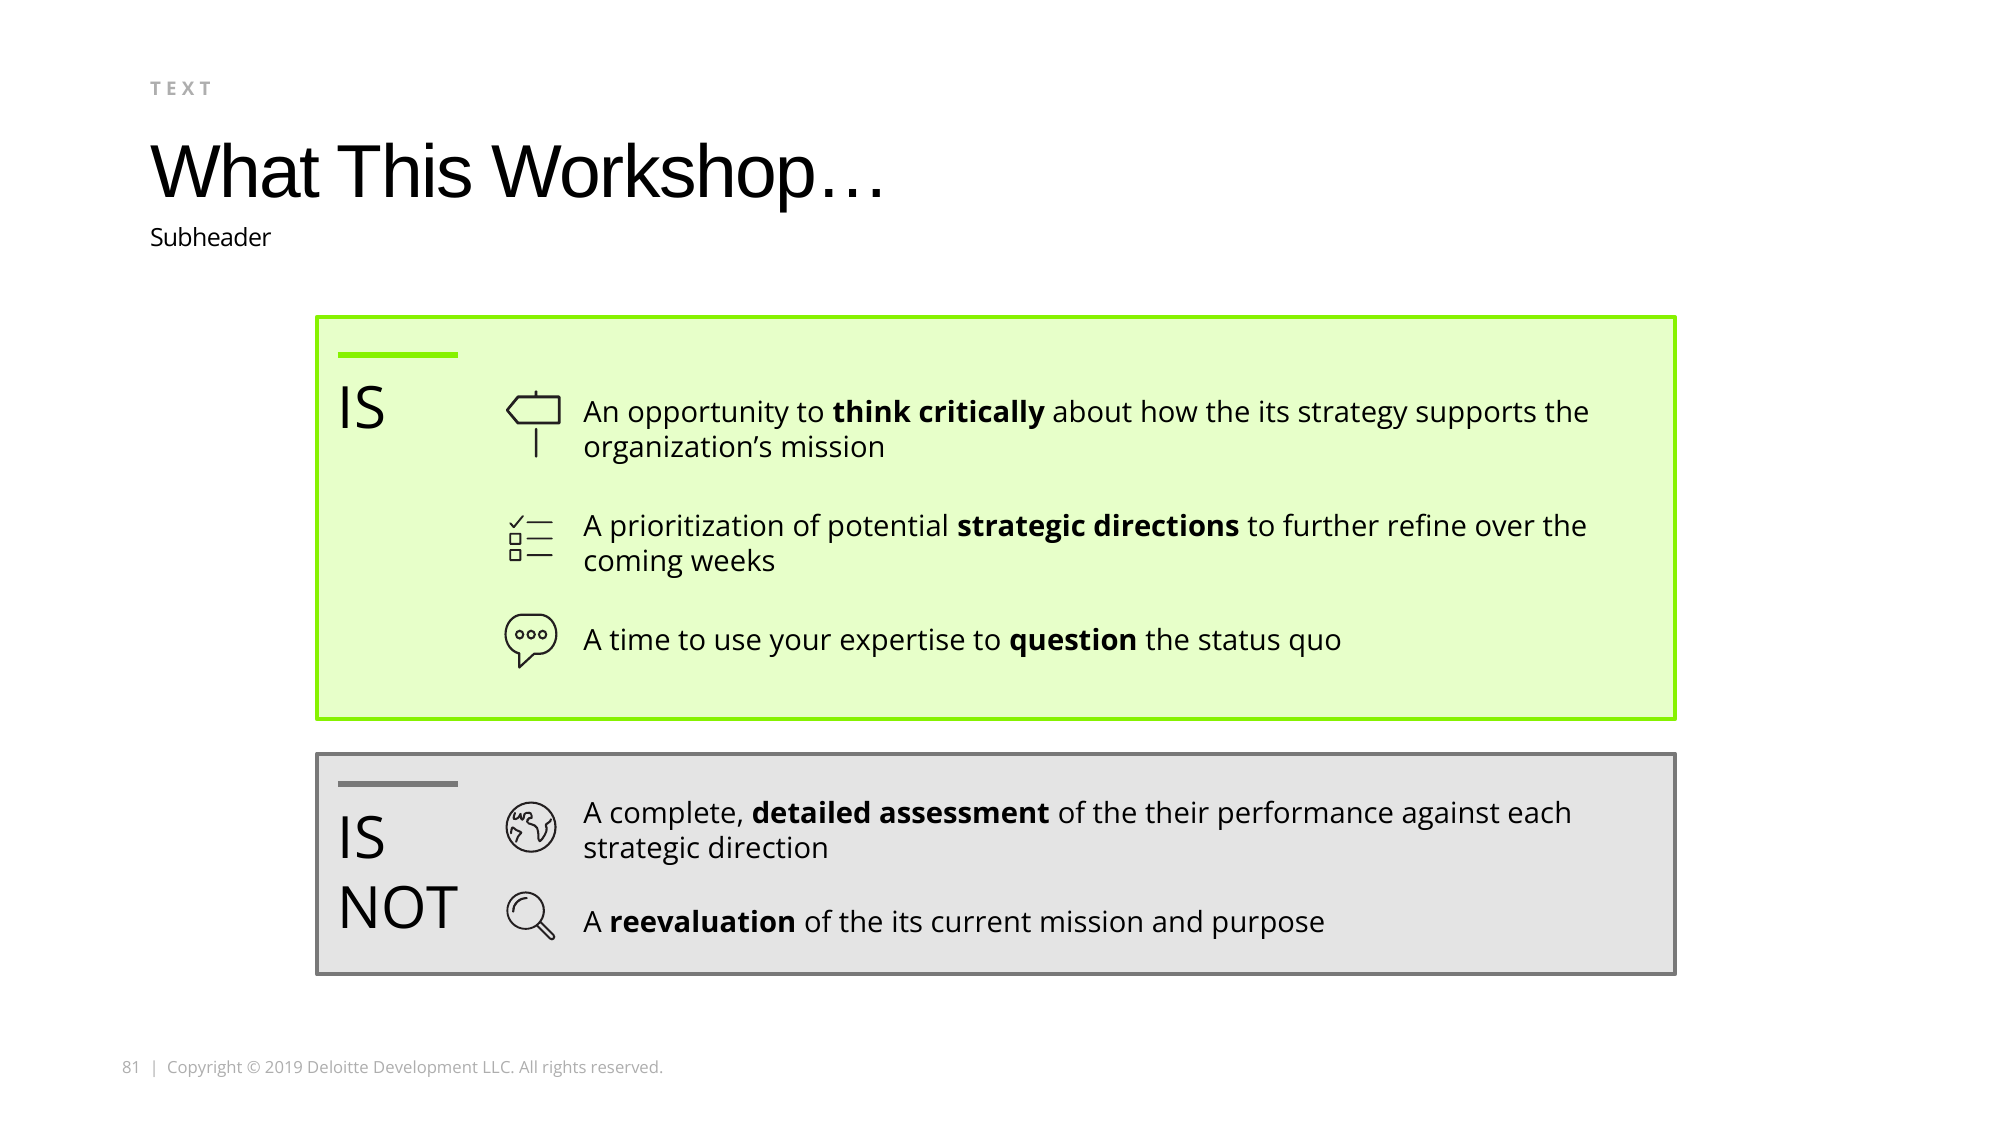

text
# What This Workshop…
Subheader

IS
An opportunity to think critically about how the its strategy supports the organization’s mission

A prioritization of potential strategic directions to further refine over the coming weeks

A time to use your expertise to question the status quo

A complete, detailed assessment of the their performance against each strategic direction
IS NOT

A reevaluation of the its current mission and purpose